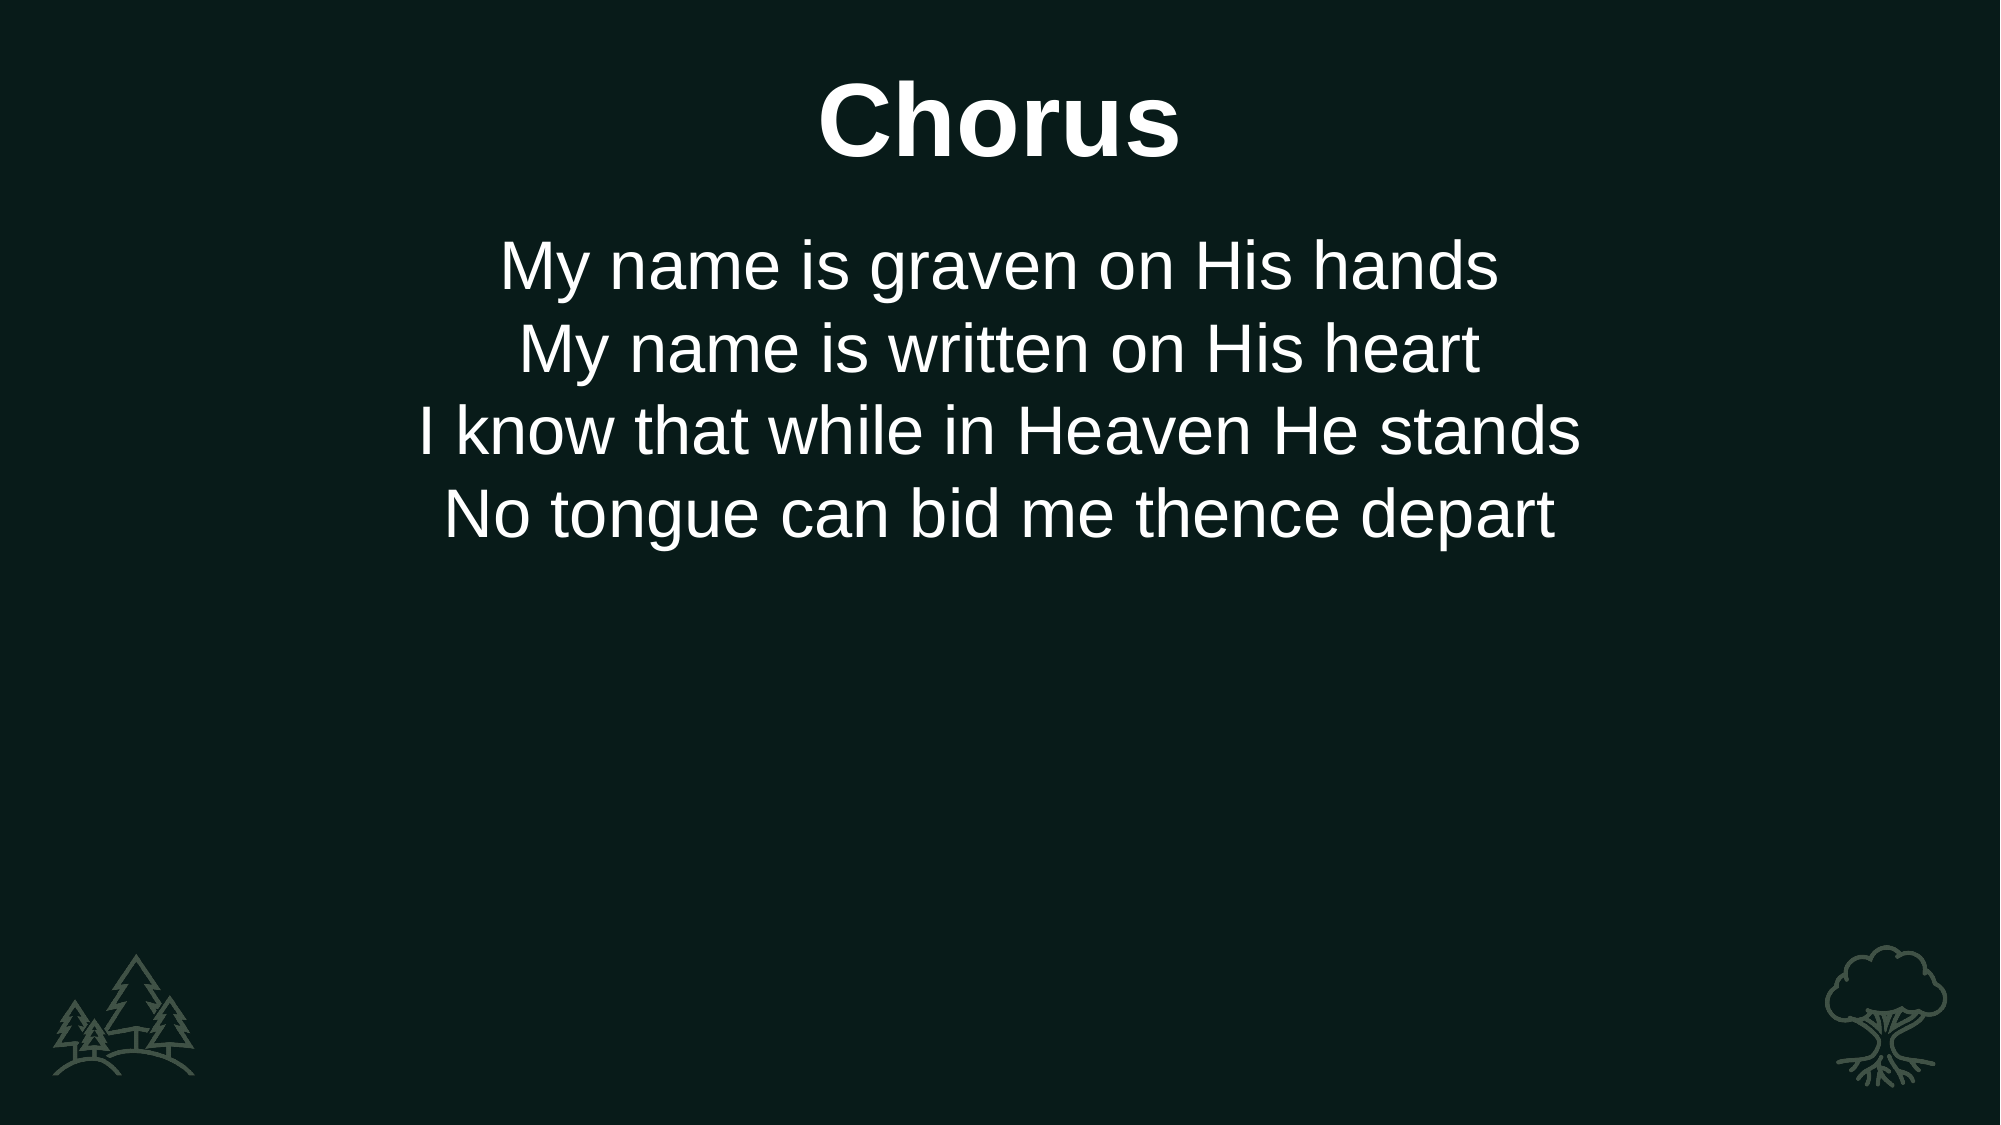

Chorus
My name is graven on His hands
My name is written on His heart
I know that while in Heaven He stands
No tongue can bid me thence depart